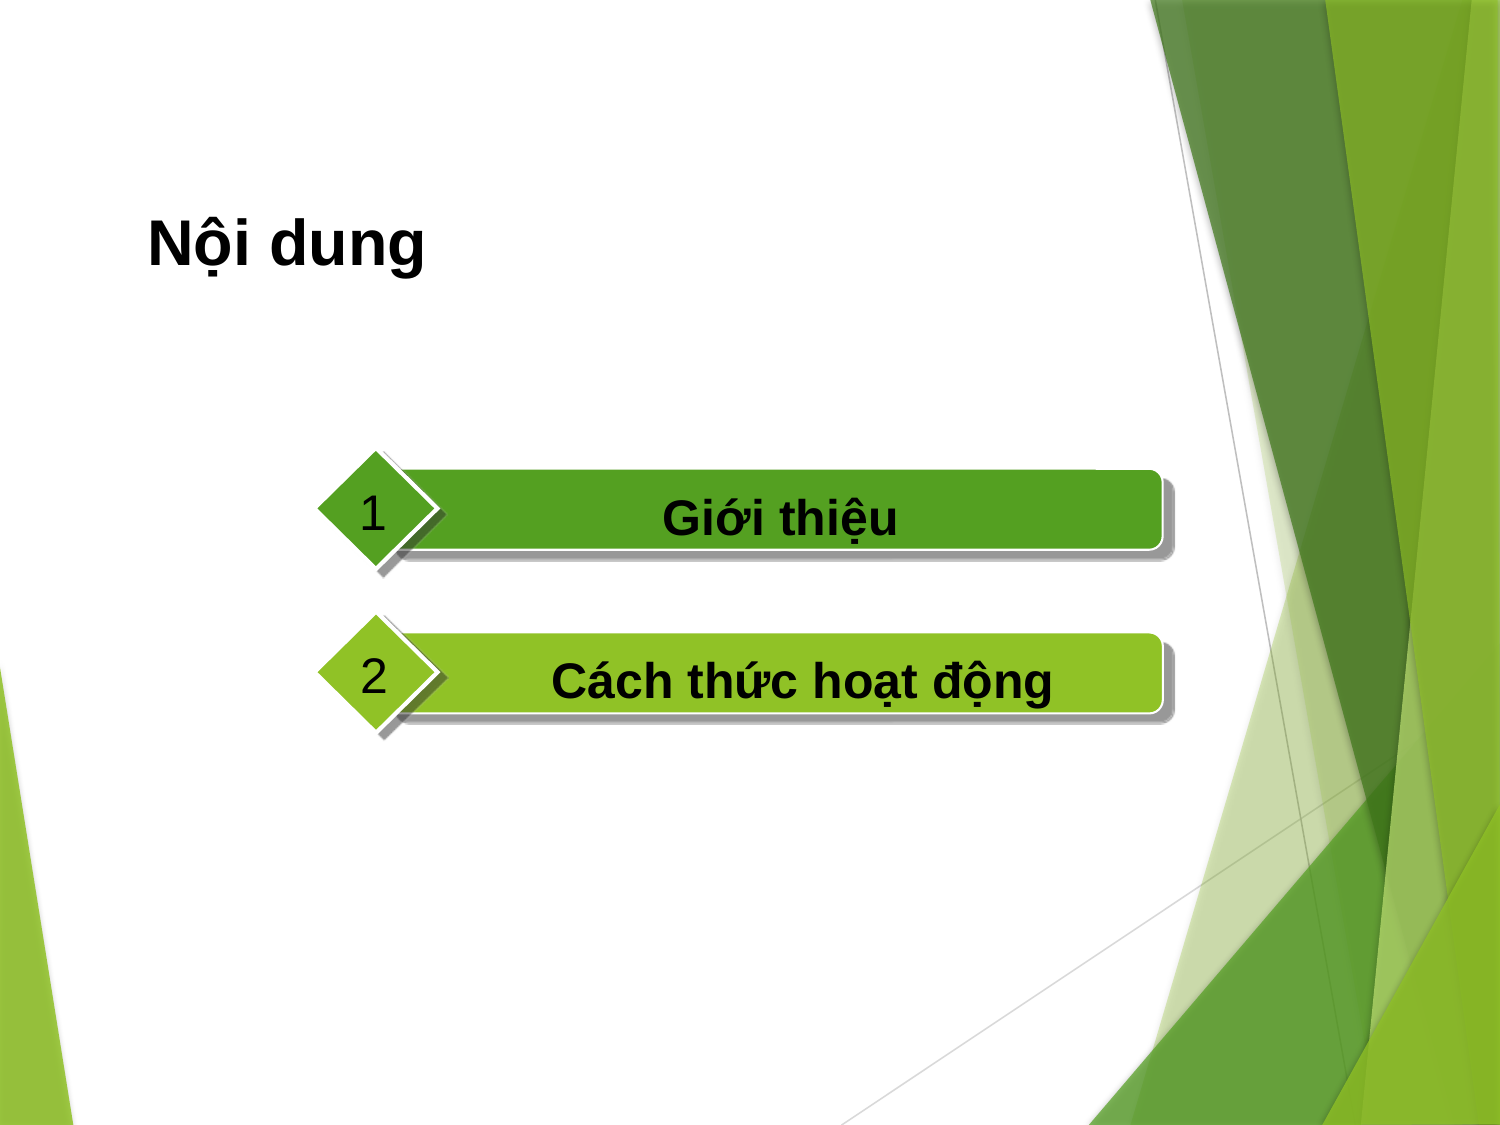

# Nội dung

1
Giới thiệu

2
Cách thức hoạt động